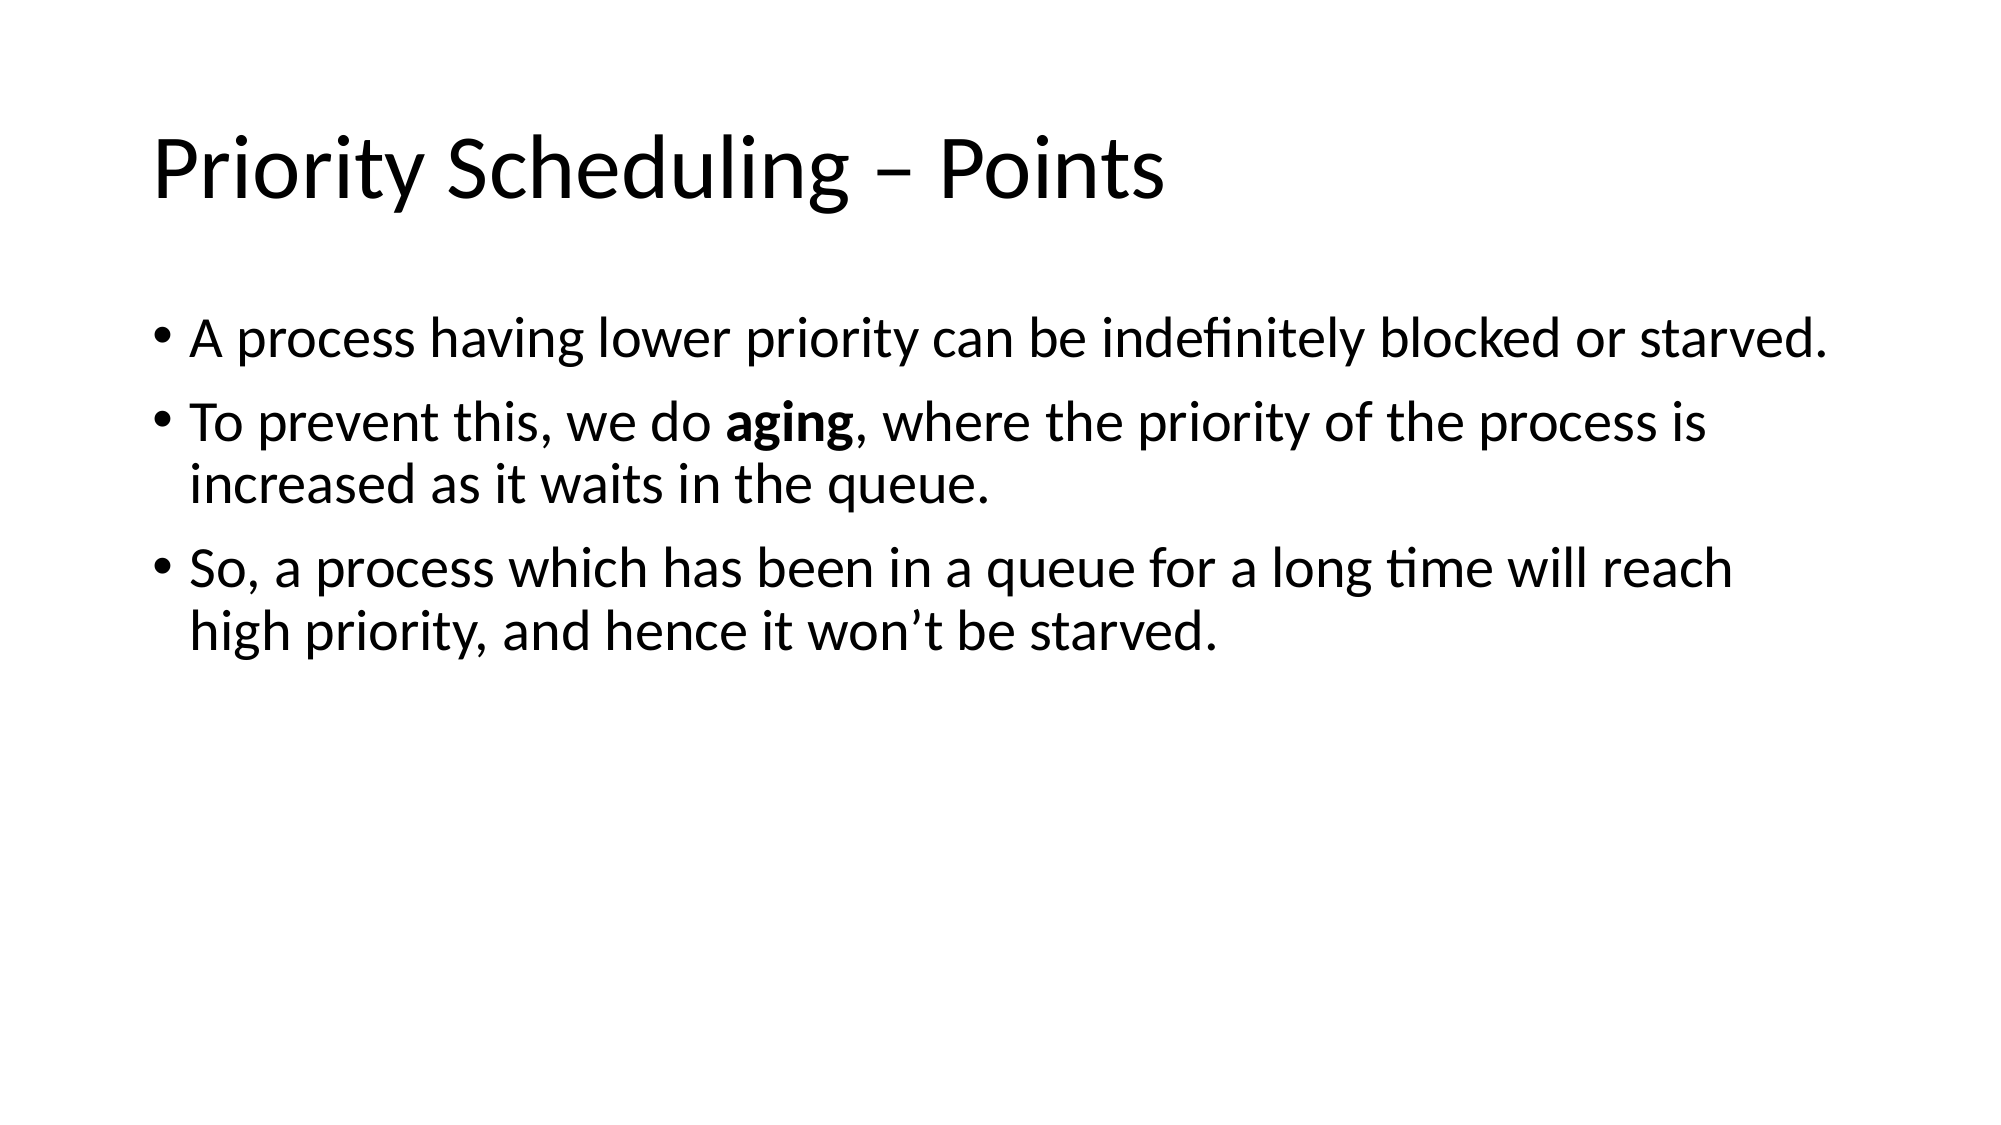

# Priority Scheduling – Points
A process having lower priority can be indefinitely blocked or starved.
To prevent this, we do aging, where the priority of the process is increased as it waits in the queue.
So, a process which has been in a queue for a long time will reach high priority, and hence it won’t be starved.